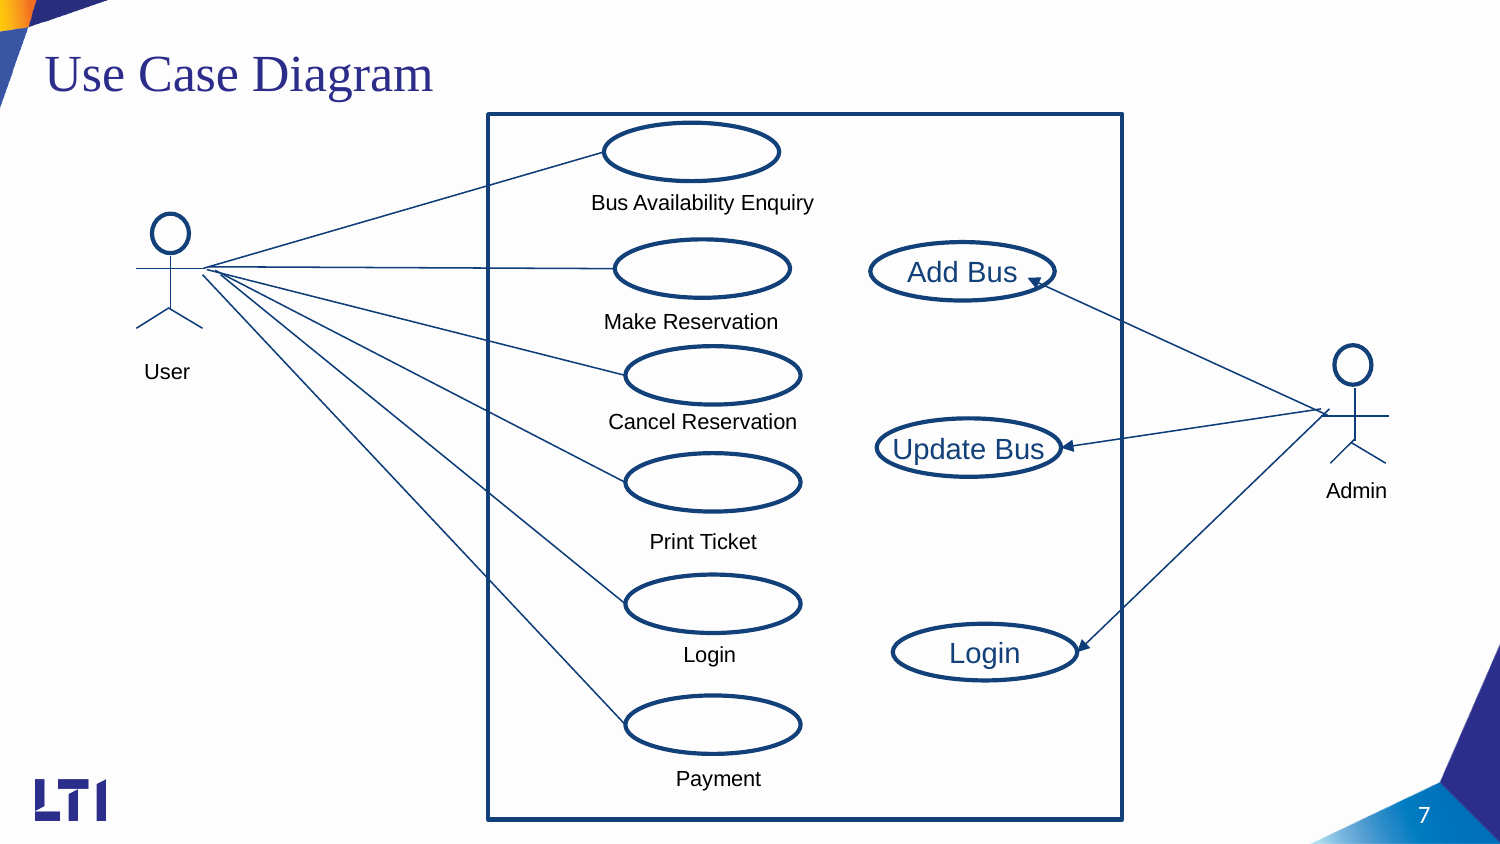

# Use Case Diagram

        Bus Availability Enquiry

Add Bus
                 Make Reservation

User
                            Cancel Reservation
Update Bus

Admin
                          Print Ticket

Login
       Login

                     Payment